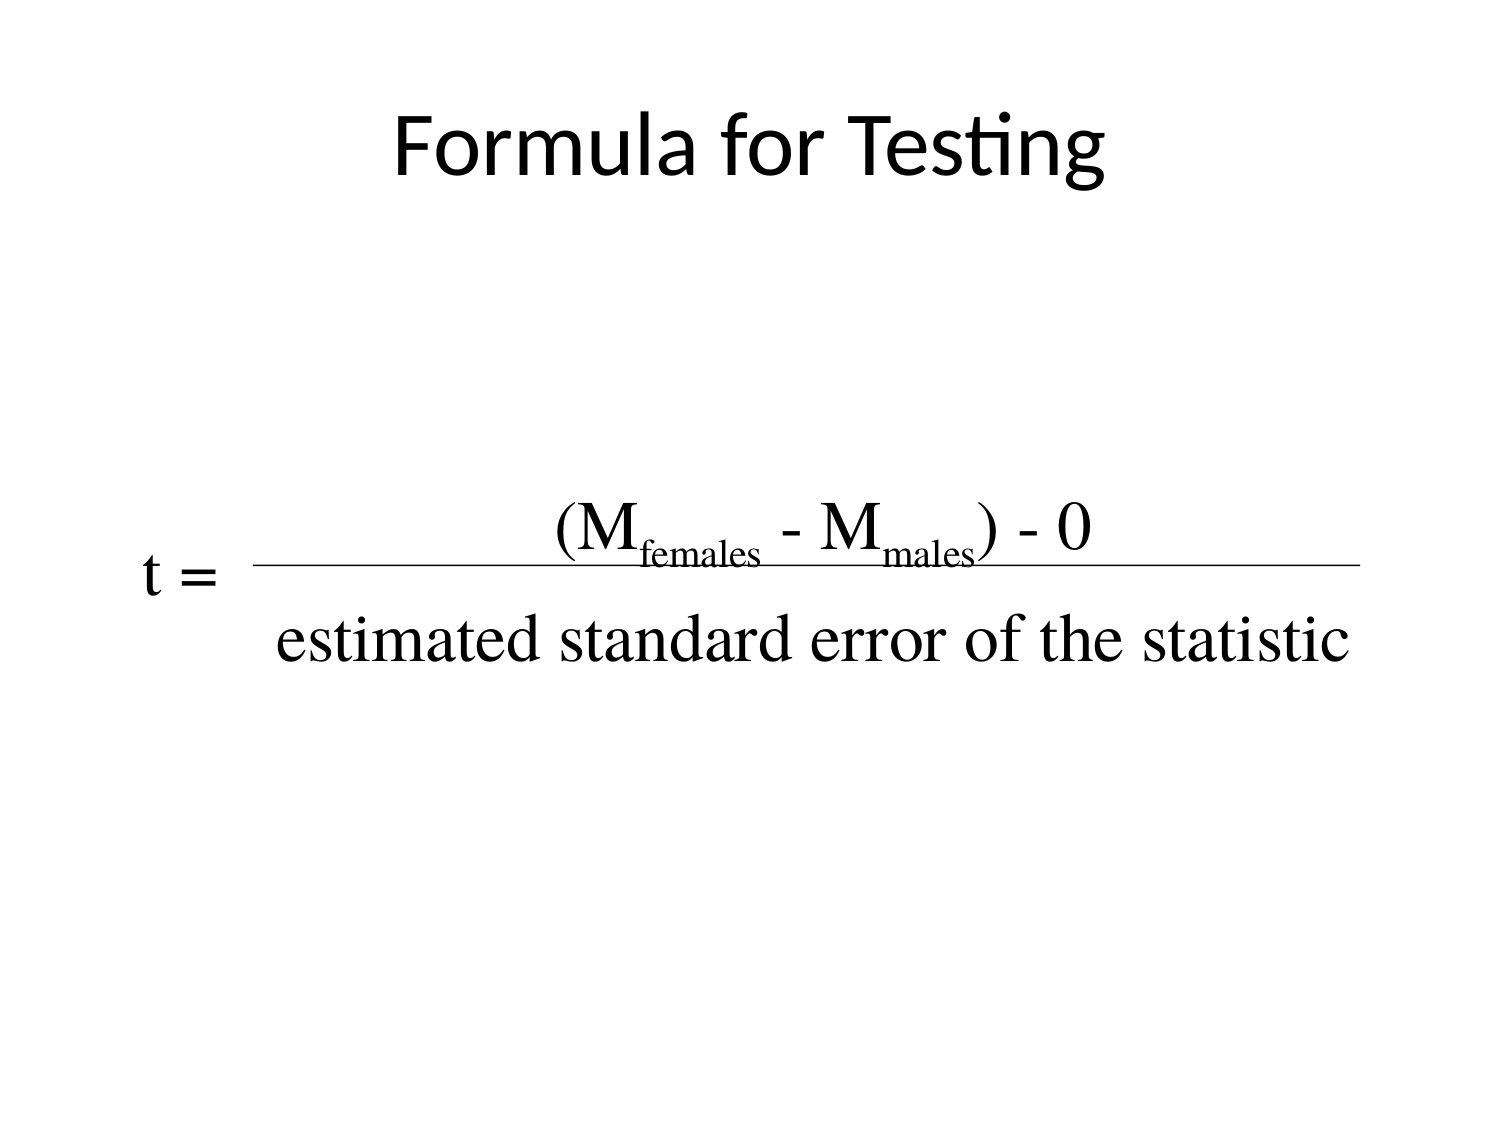

# Formula for Testing
(Mfemales - Mmales) - 0
estimated standard error of the statistic
t =